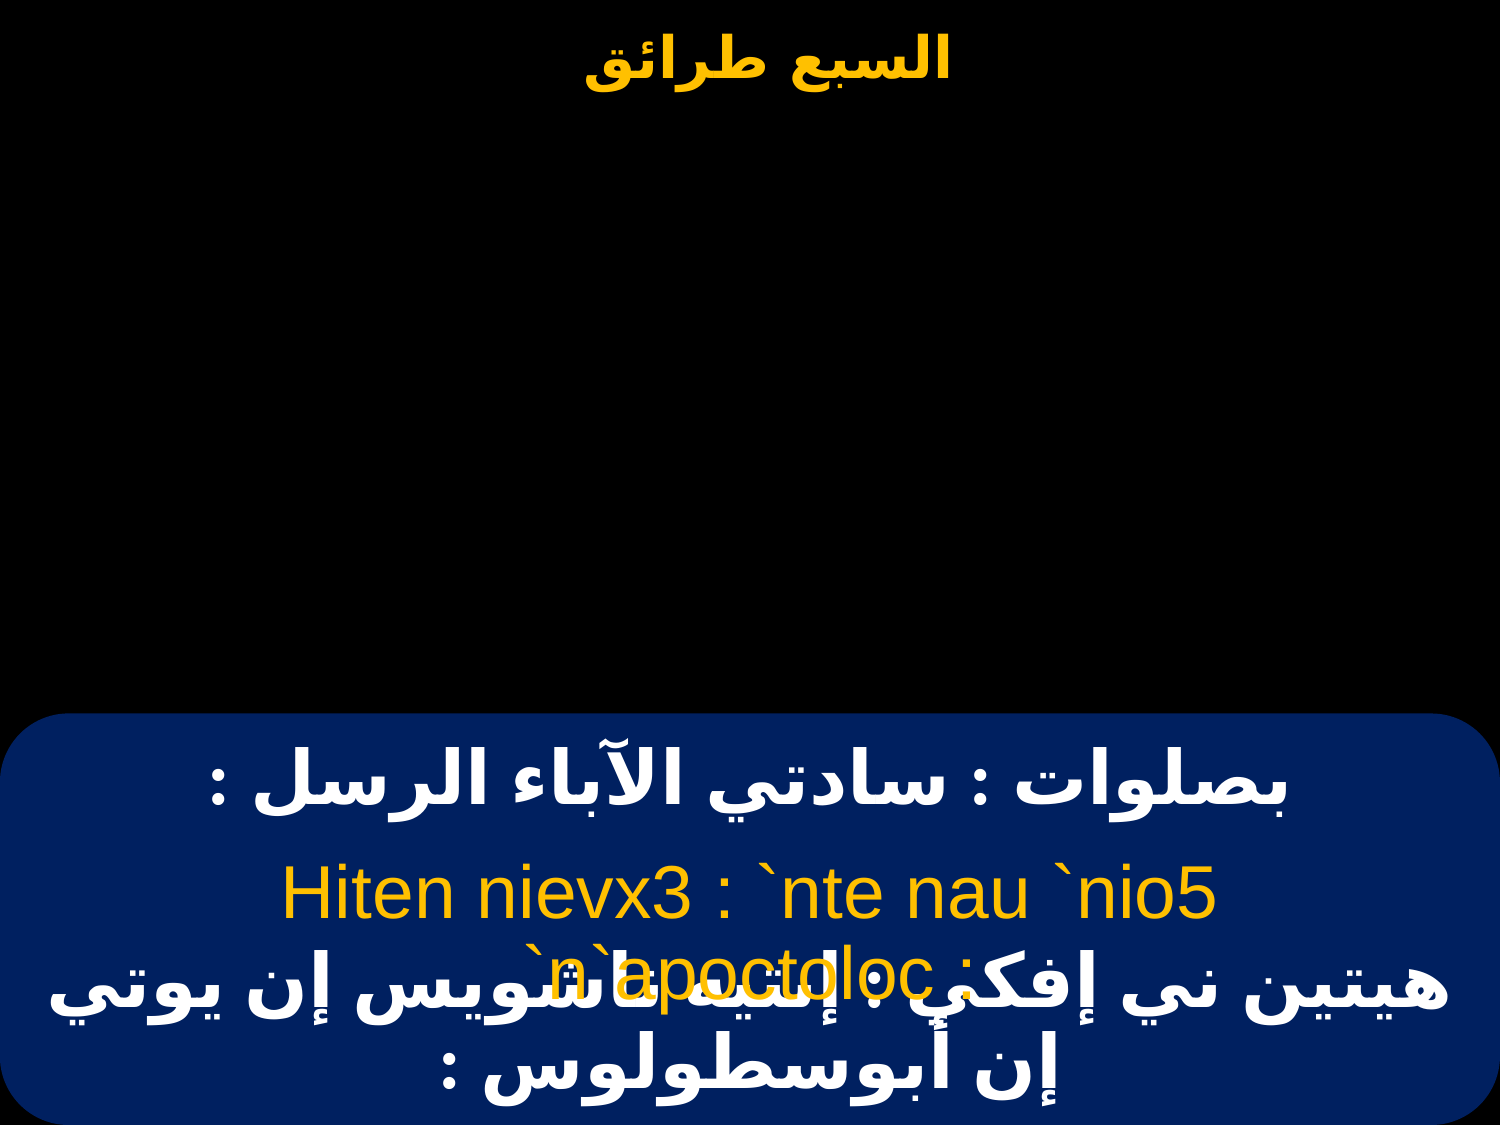

# بصلوات : سادتي الآباء الرسل :
Hiten nievx3 : `nte nau `nio5 `n`apoctoloc :
هيتين ني إفكي : إنتيه ناشويس إن يوتي إن أبوسطولوس :